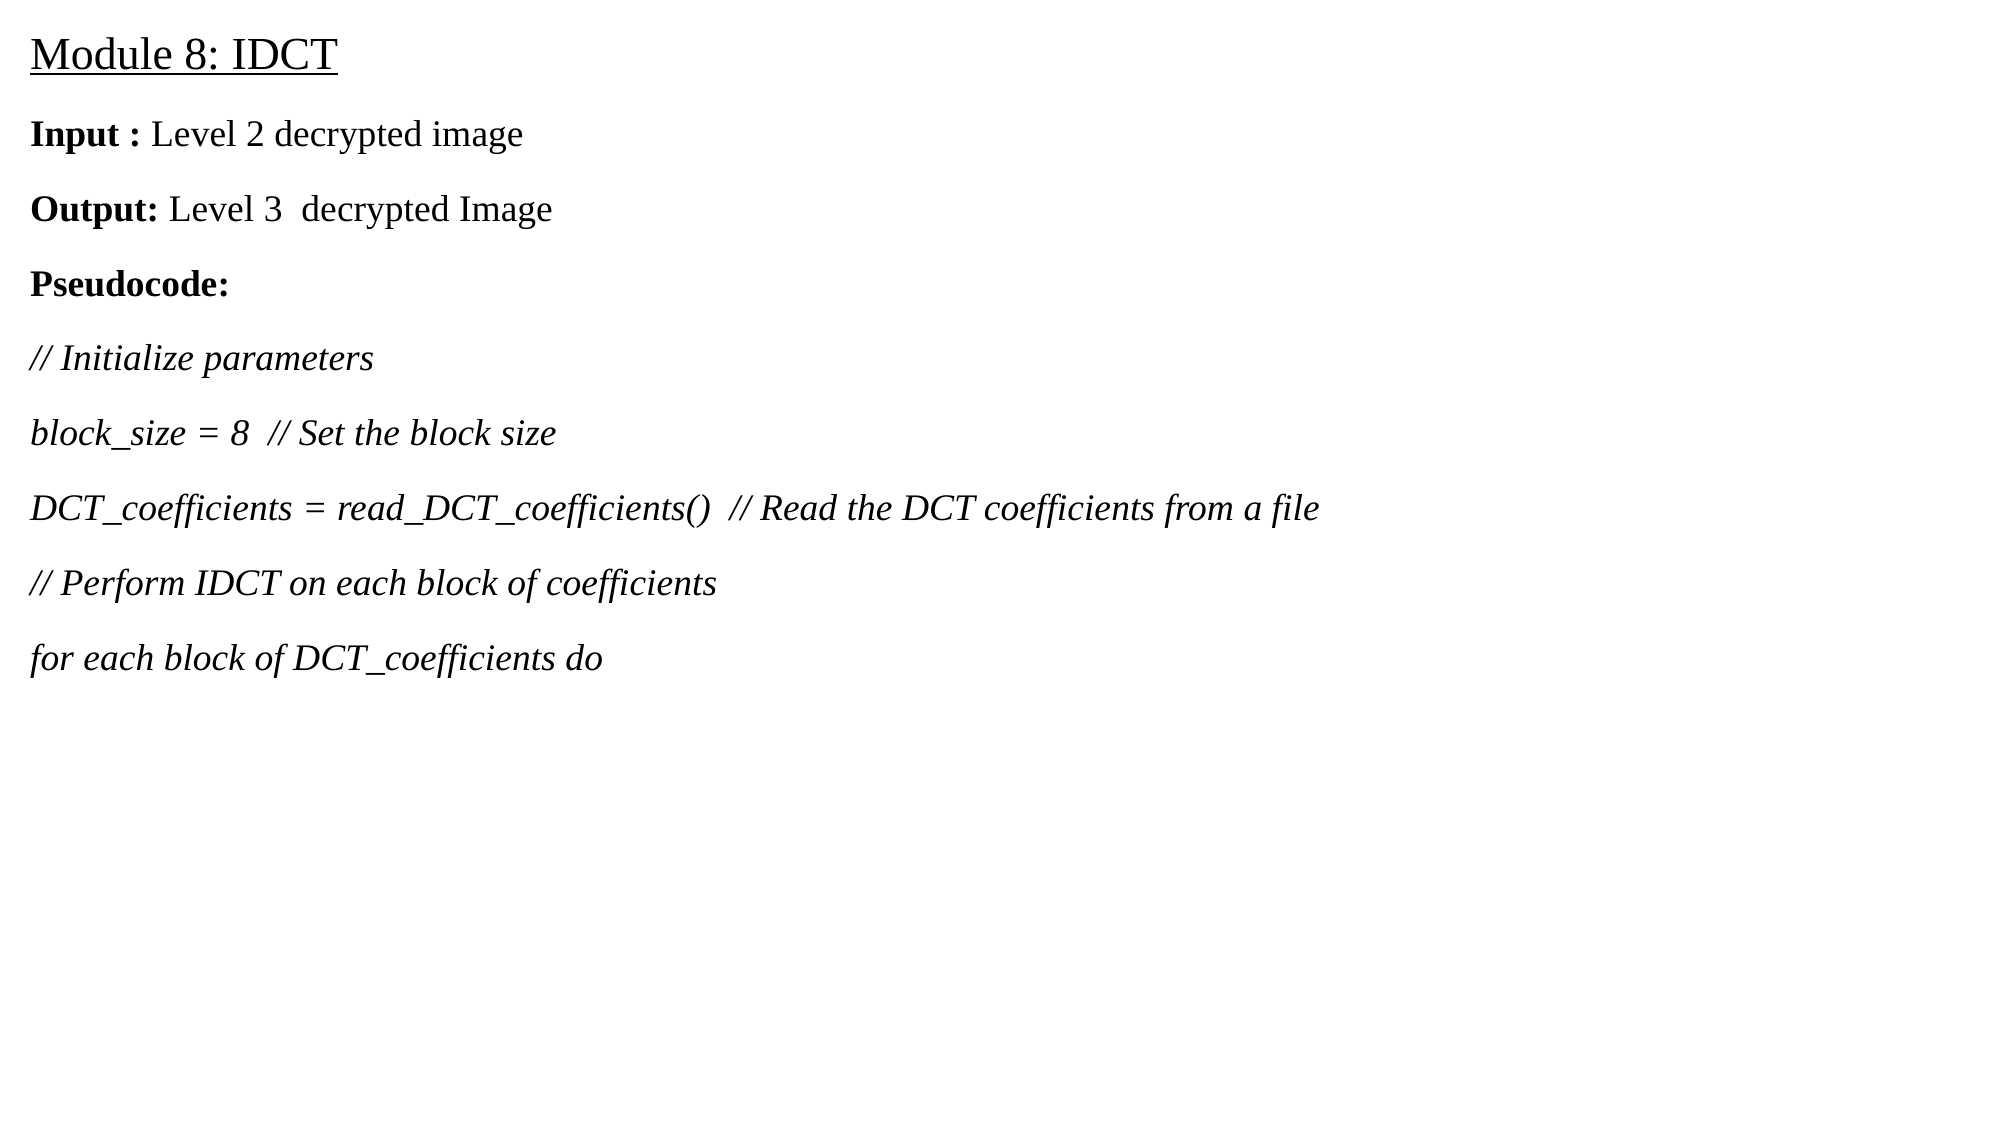

Module 8: IDCT
Input : Level 2 decrypted image
Output: Level 3  decrypted Image
Pseudocode:
// Initialize parameters
block_size = 8  // Set the block size
DCT_coefficients = read_DCT_coefficients()  // Read the DCT coefficients from a file
// Perform IDCT on each block of coefficients
for each block of DCT_coefficients do